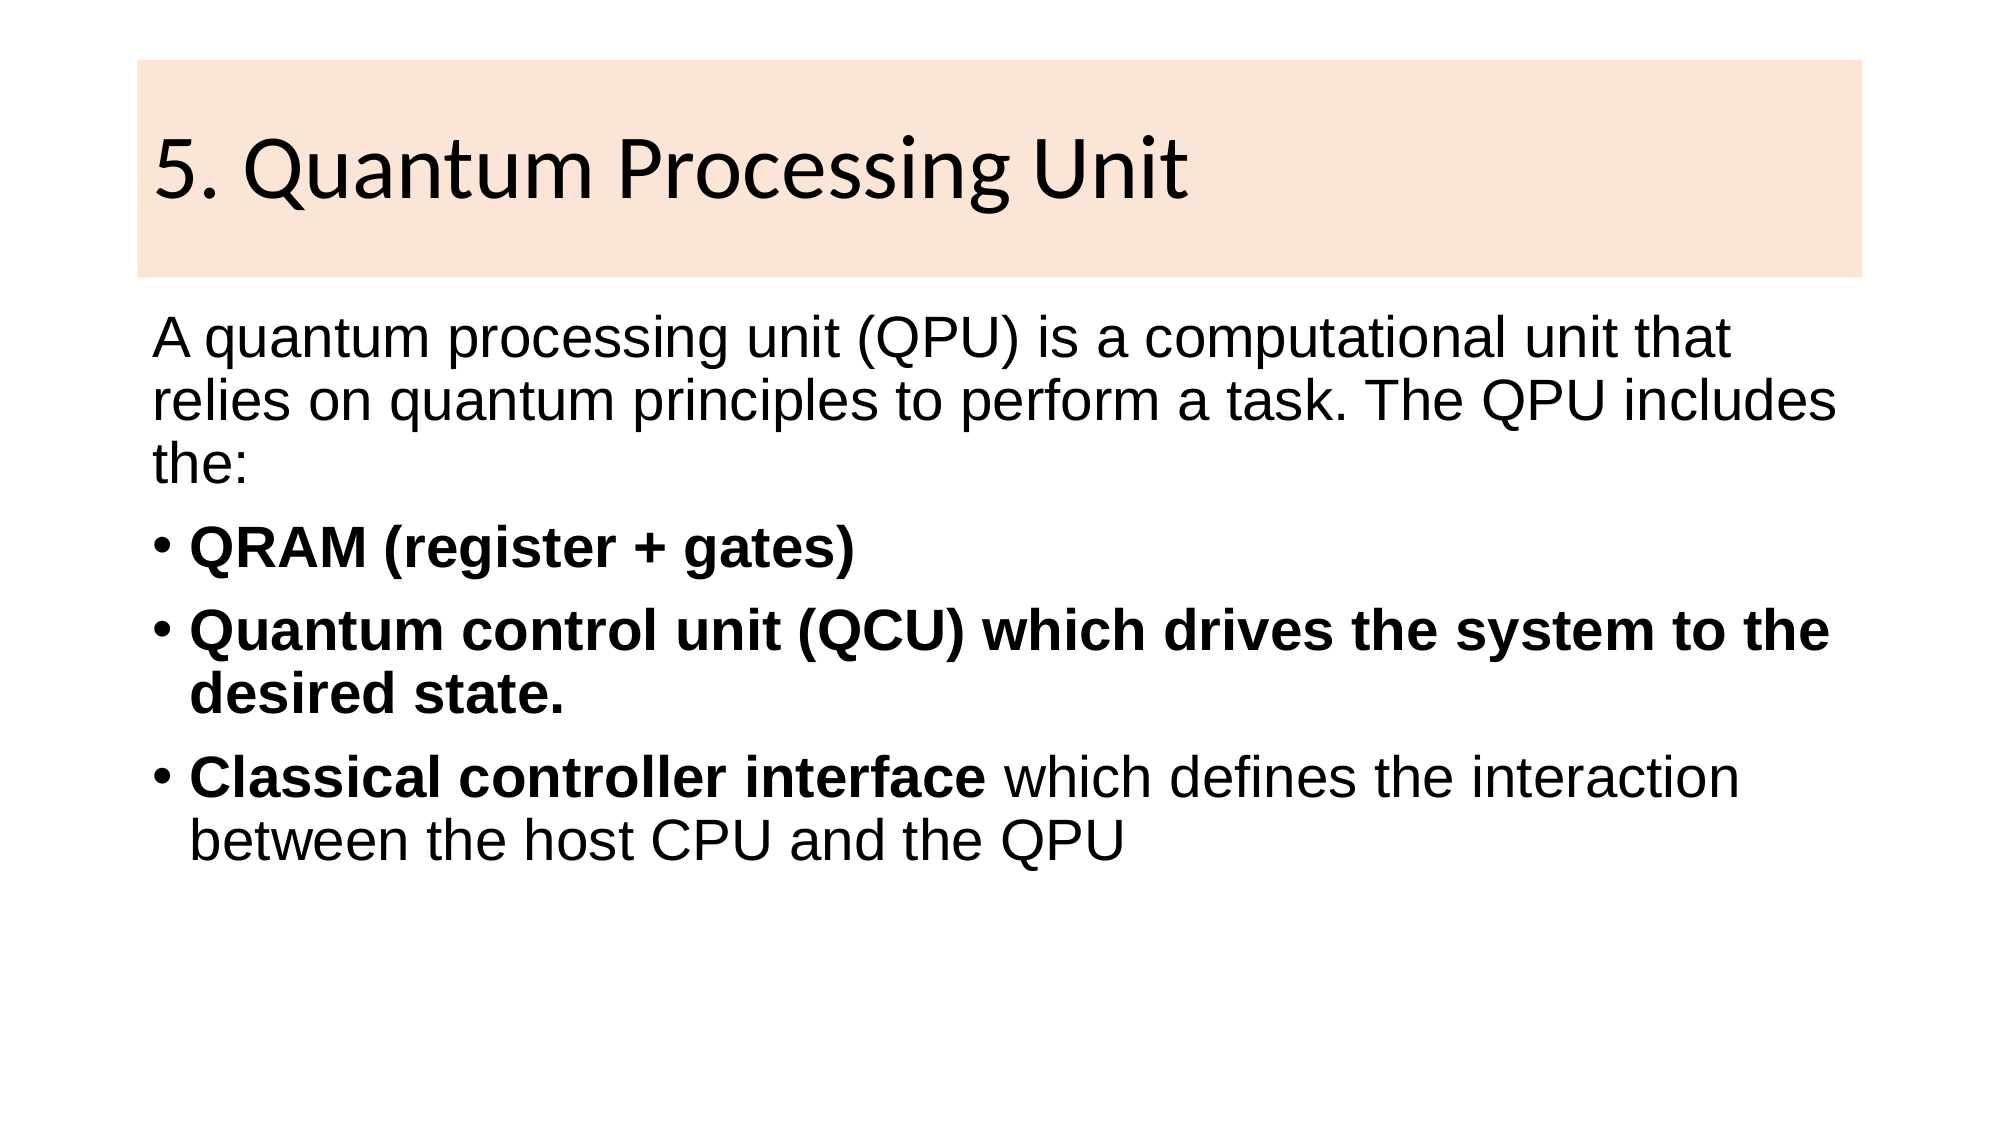

# 5. Quantum Processing Unit
A quantum processing unit (QPU) is a computational unit that relies on quantum principles to perform a task. The QPU includes the:
QRAM (register + gates)
Quantum control unit (QCU) which drives the system to the desired state.
Classical controller interface which defines the interaction between the host CPU and the QPU